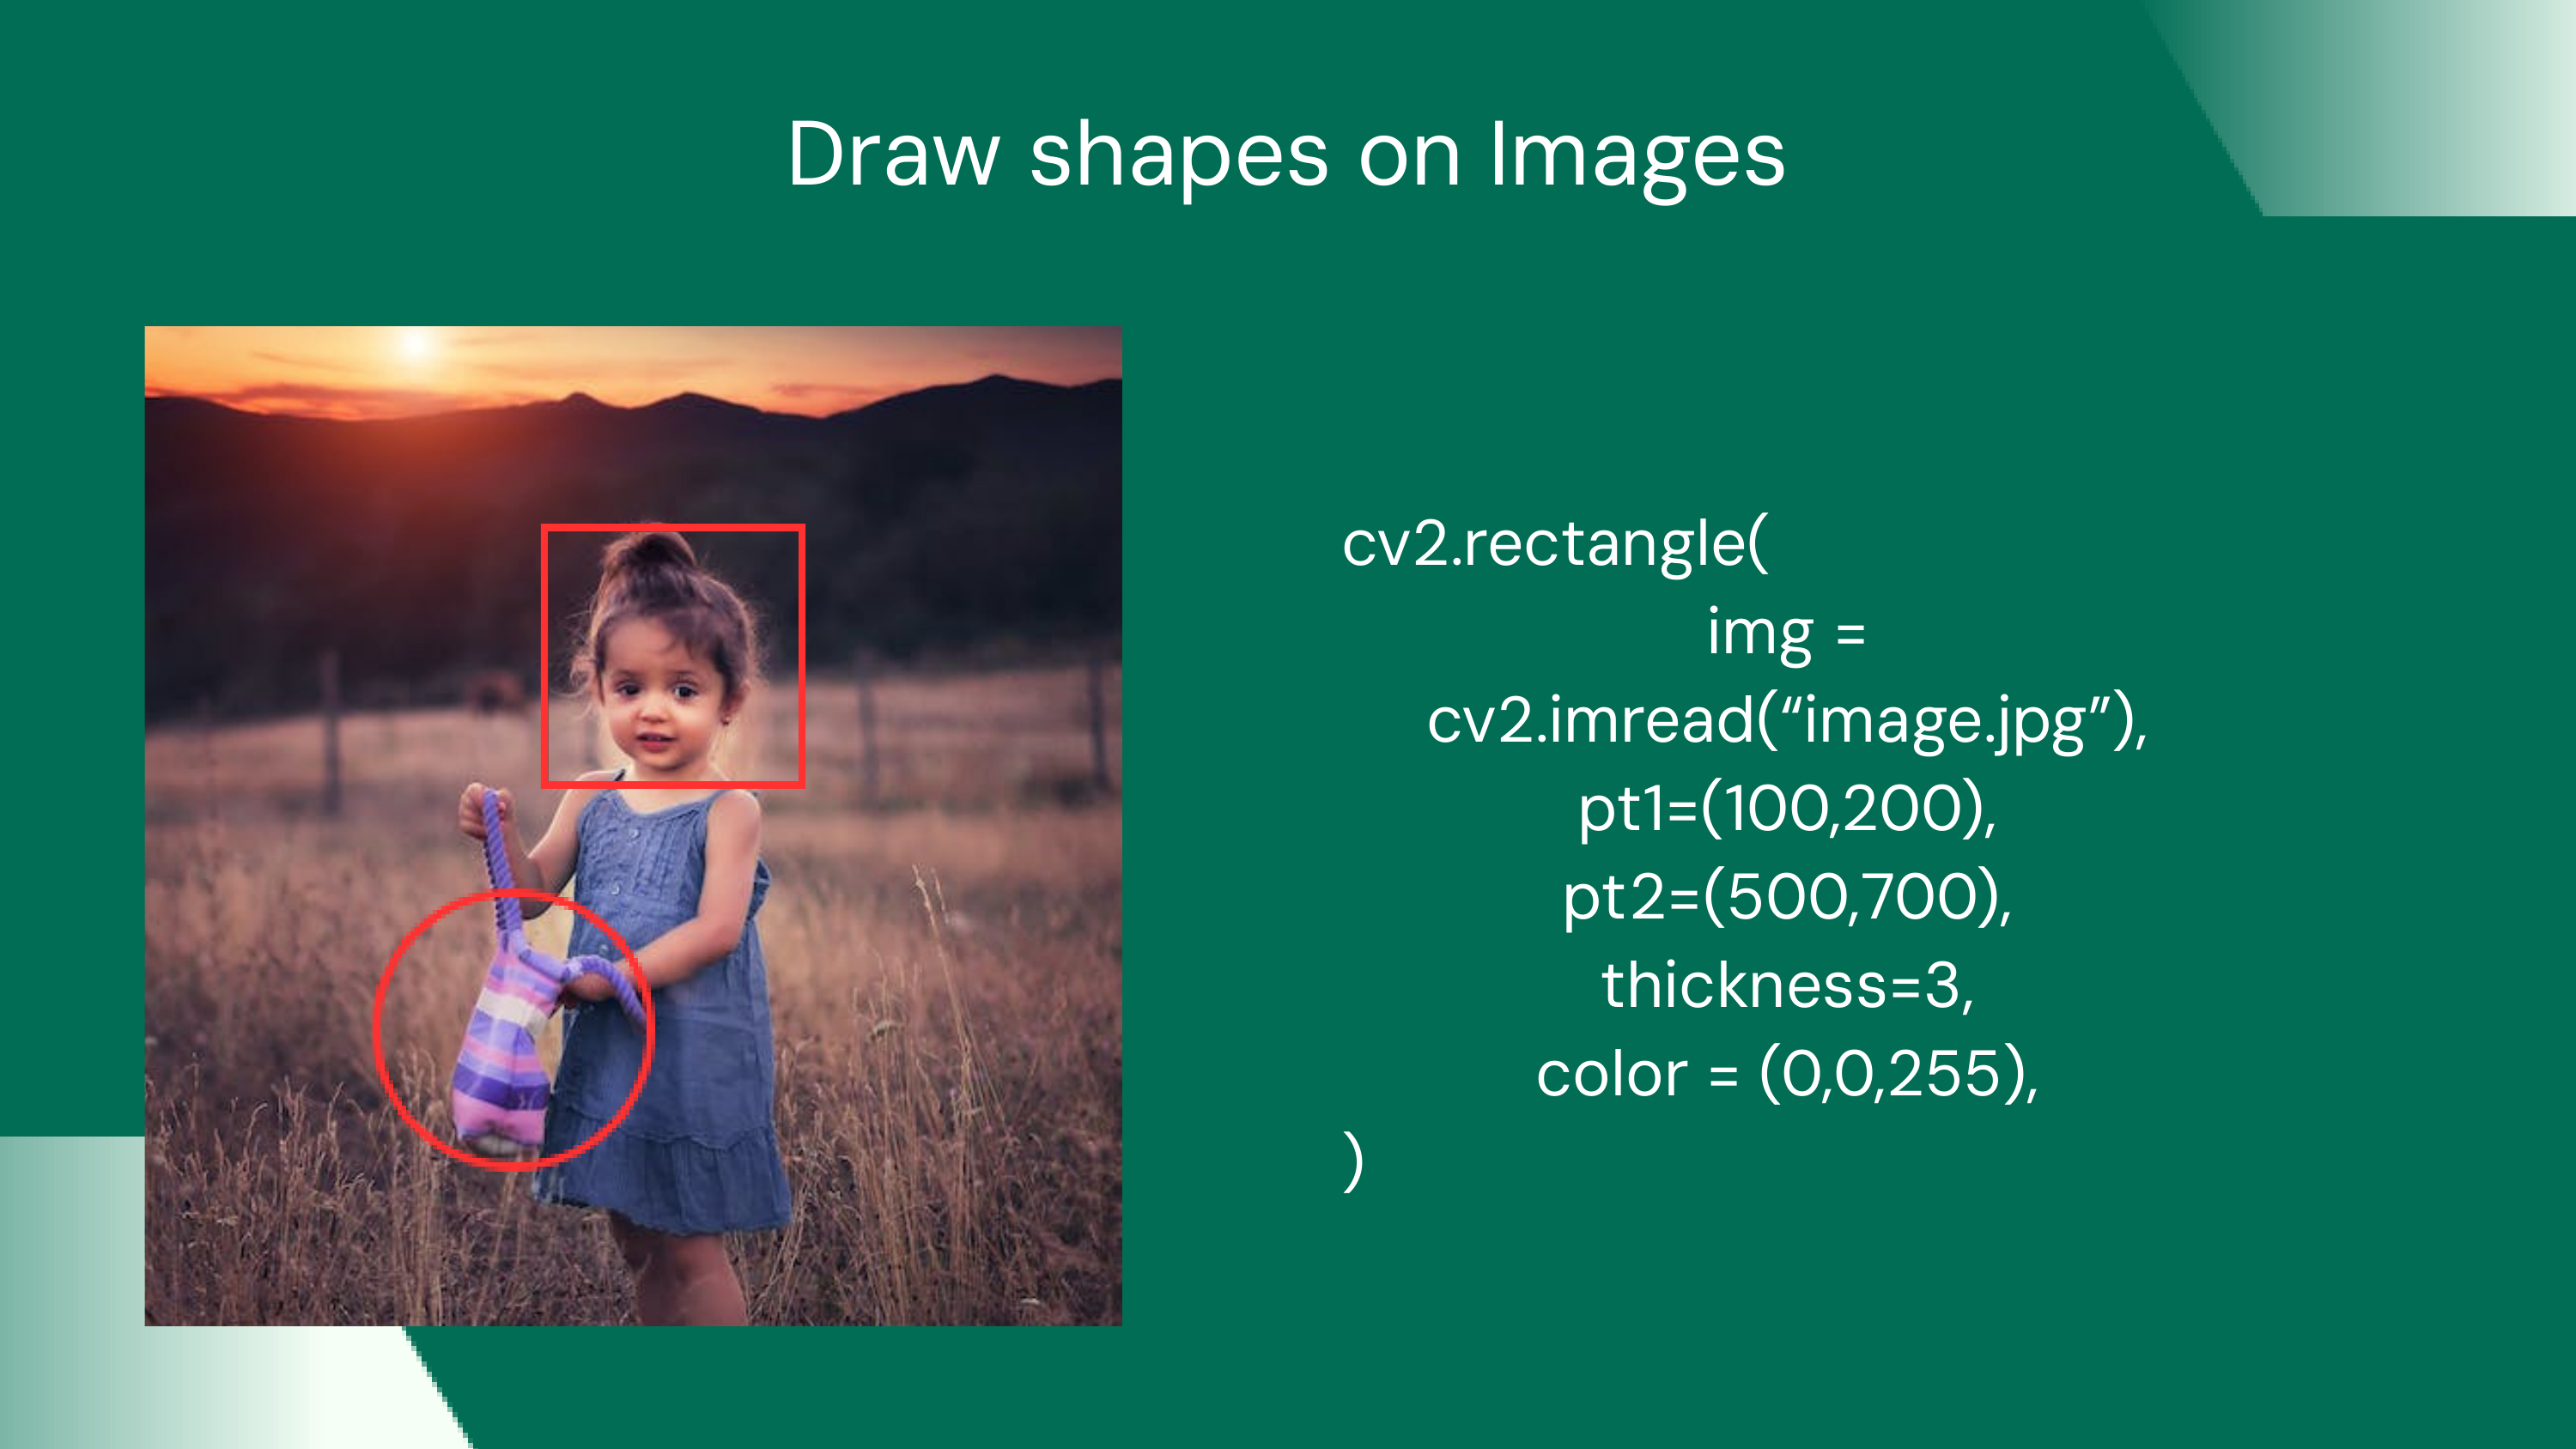

Draw shapes on Images

cv2.rectangle(
img = cv2.imread(“image.jpg”),
pt1=(100,200),
pt2=(500,700),
thickness=3,
color = (0,0,255),
)